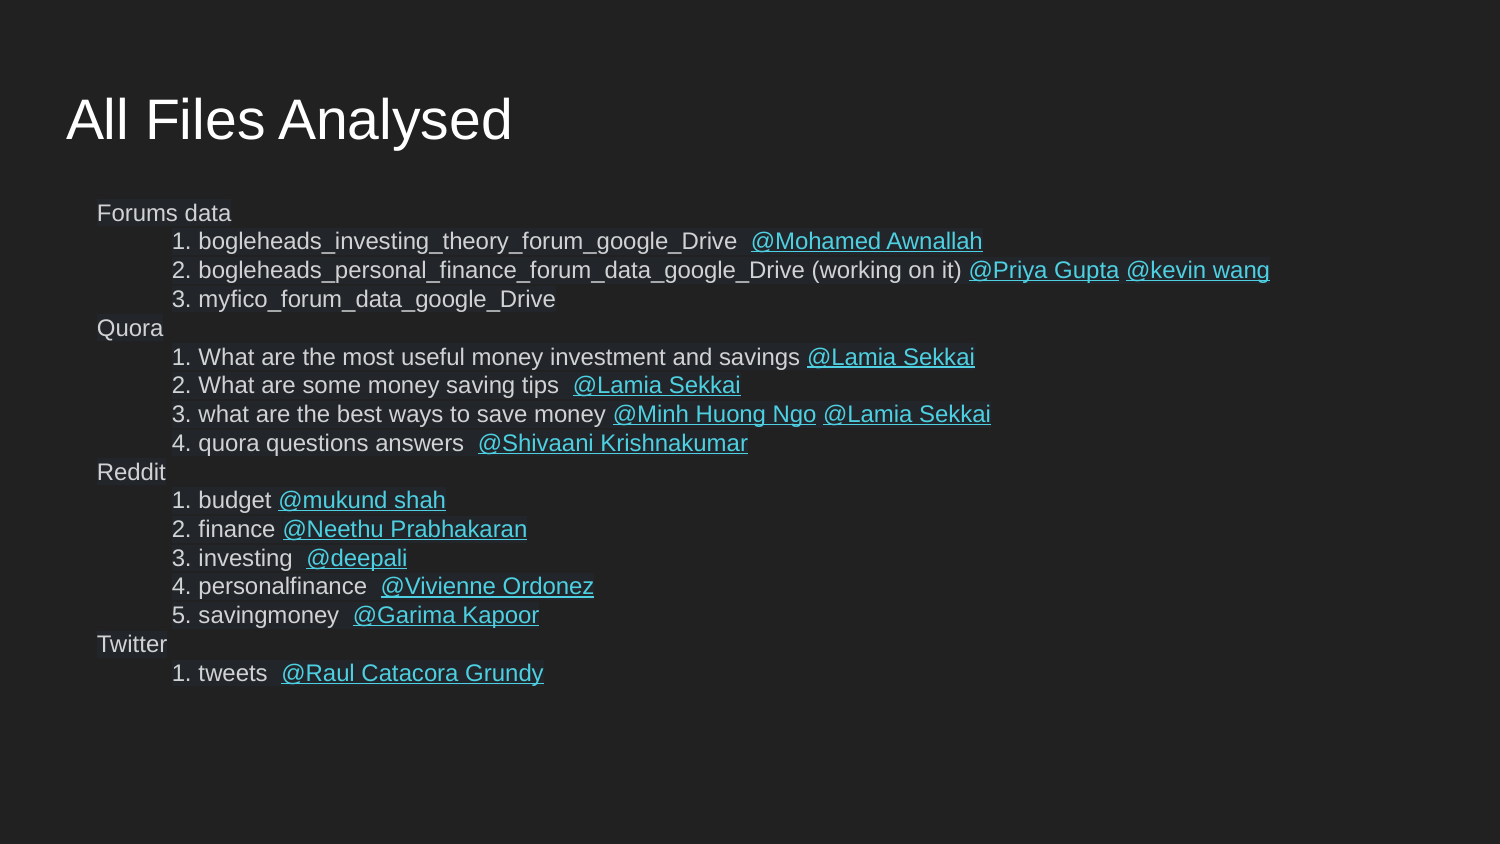

# All Files Analysed
Forums data
1. bogleheads_investing_theory_forum_google_Drive  @Mohamed Awnallah
2. bogleheads_personal_finance_forum_data_google_Drive (working on it) @Priya Gupta @kevin wang
3. myfico_forum_data_google_Drive
Quora
1. What are the most useful money investment and savings @Lamia Sekkai
2. What are some money saving tips  @Lamia Sekkai
3. what are the best ways to save money @Minh Huong Ngo @Lamia Sekkai
4. quora questions answers  @Shivaani Krishnakumar
Reddit
1. budget @mukund shah
2. finance @Neethu Prabhakaran
3. investing  @deepali
4. personalfinance  @Vivienne Ordonez
5. savingmoney  @Garima Kapoor
Twitter
1. tweets  @Raul Catacora Grundy